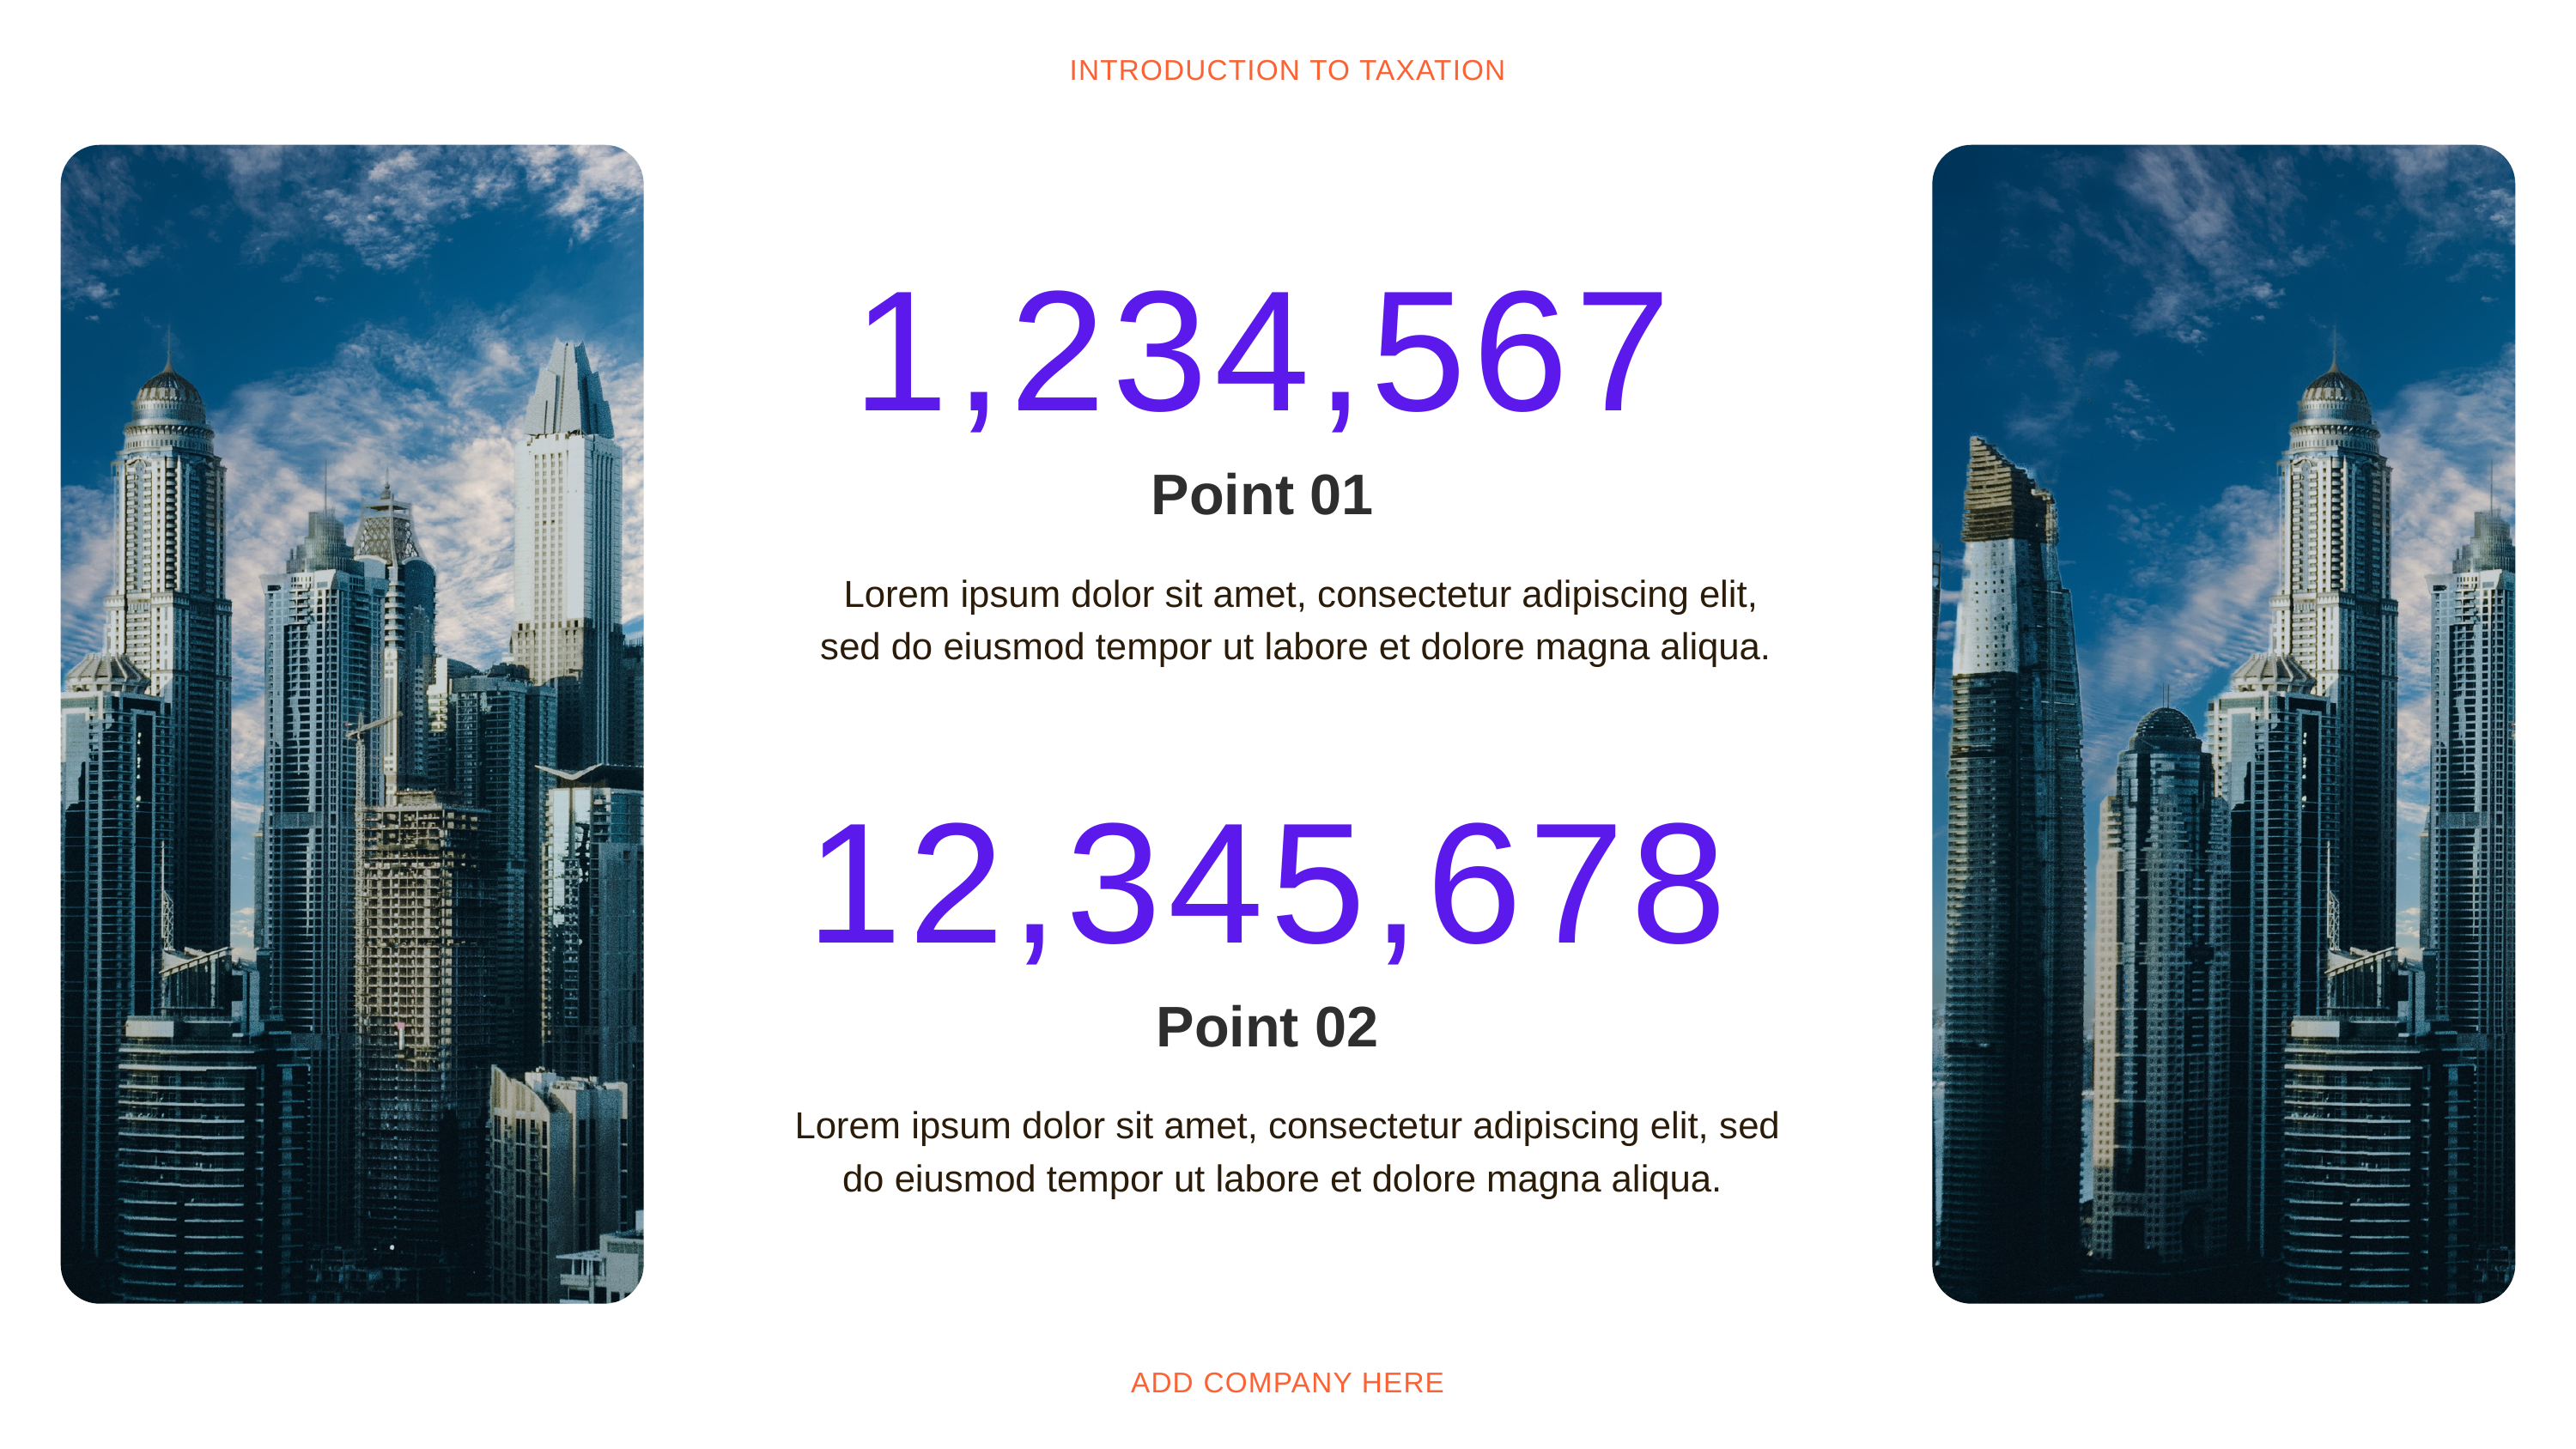

INTRODUCTION TO TAXATION

1,234,567
Point 01
Lorem ipsum dolor sit amet, consectetur adipiscing elit, sed do eiusmod tempor ut labore et dolore magna aliqua.
12,345,678
Point 02
Lorem ipsum dolor sit amet, consectetur adipiscing elit, sed do eiusmod tempor ut labore et dolore magna aliqua.
ADD COMPANY HERE